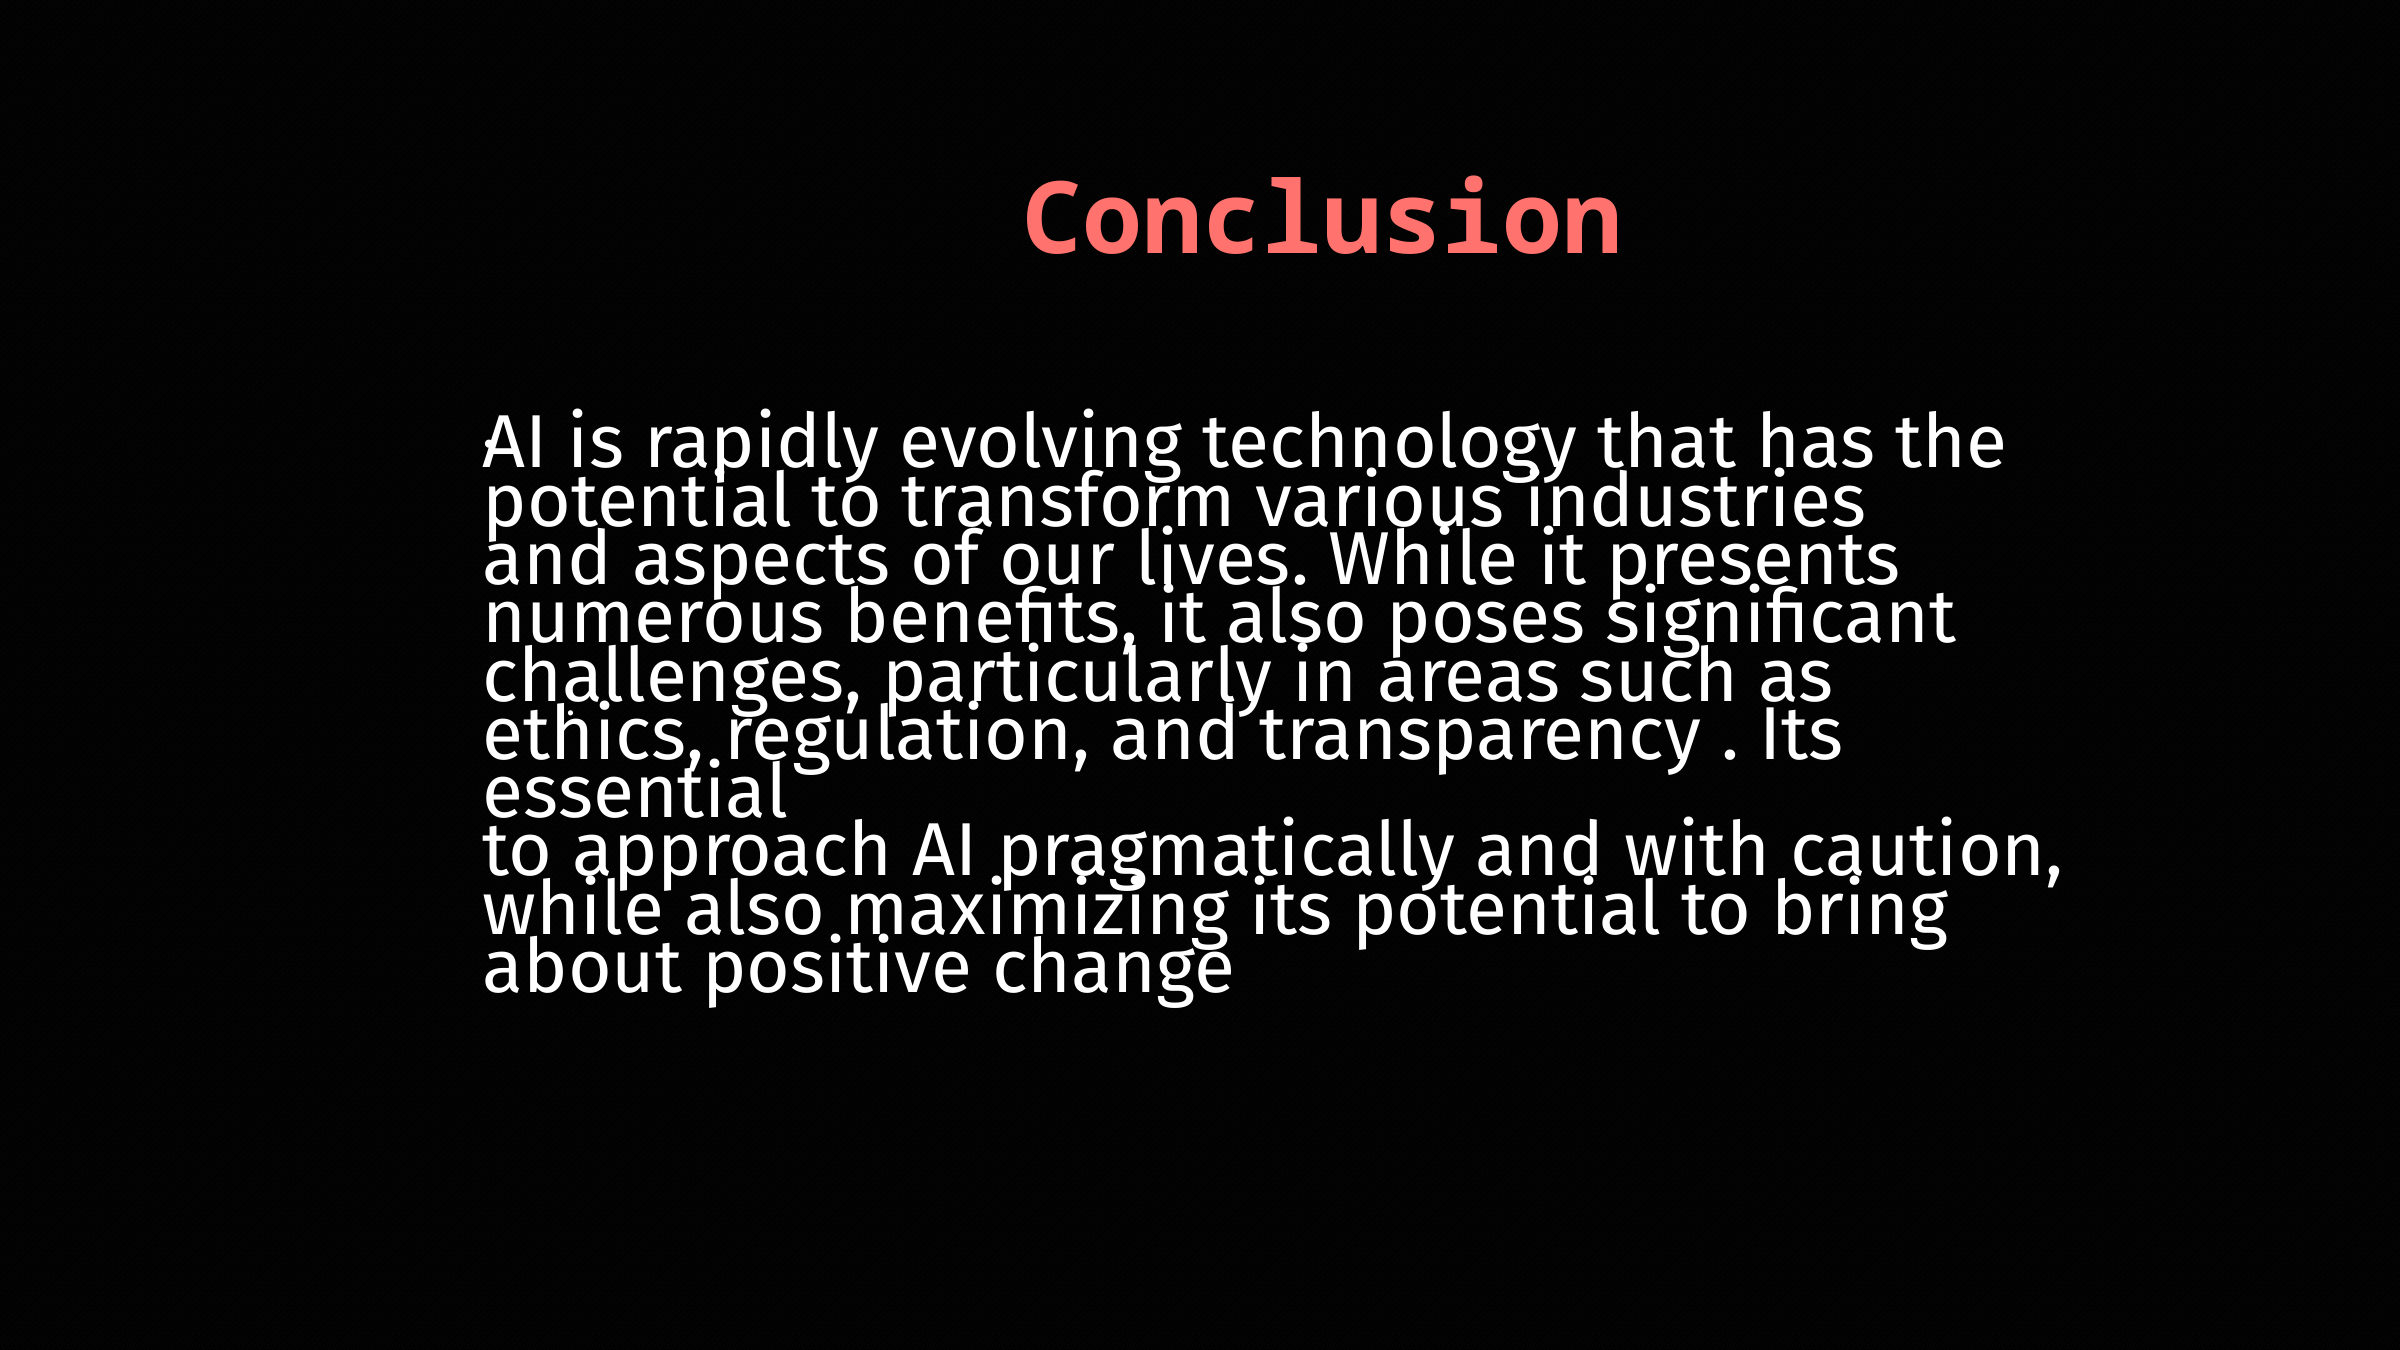

Conclusion
.
AI is rapidly evolving technology that has the potential to transform various industries
and aspects of our lives. While it presents numerous benefits, it also poses significant
challenges, particularly in areas such as ethics, regulation, and transparency . Its essential
to approach AI pragmatically and with caution, while also maximizing its potential to bring
about positive change
.